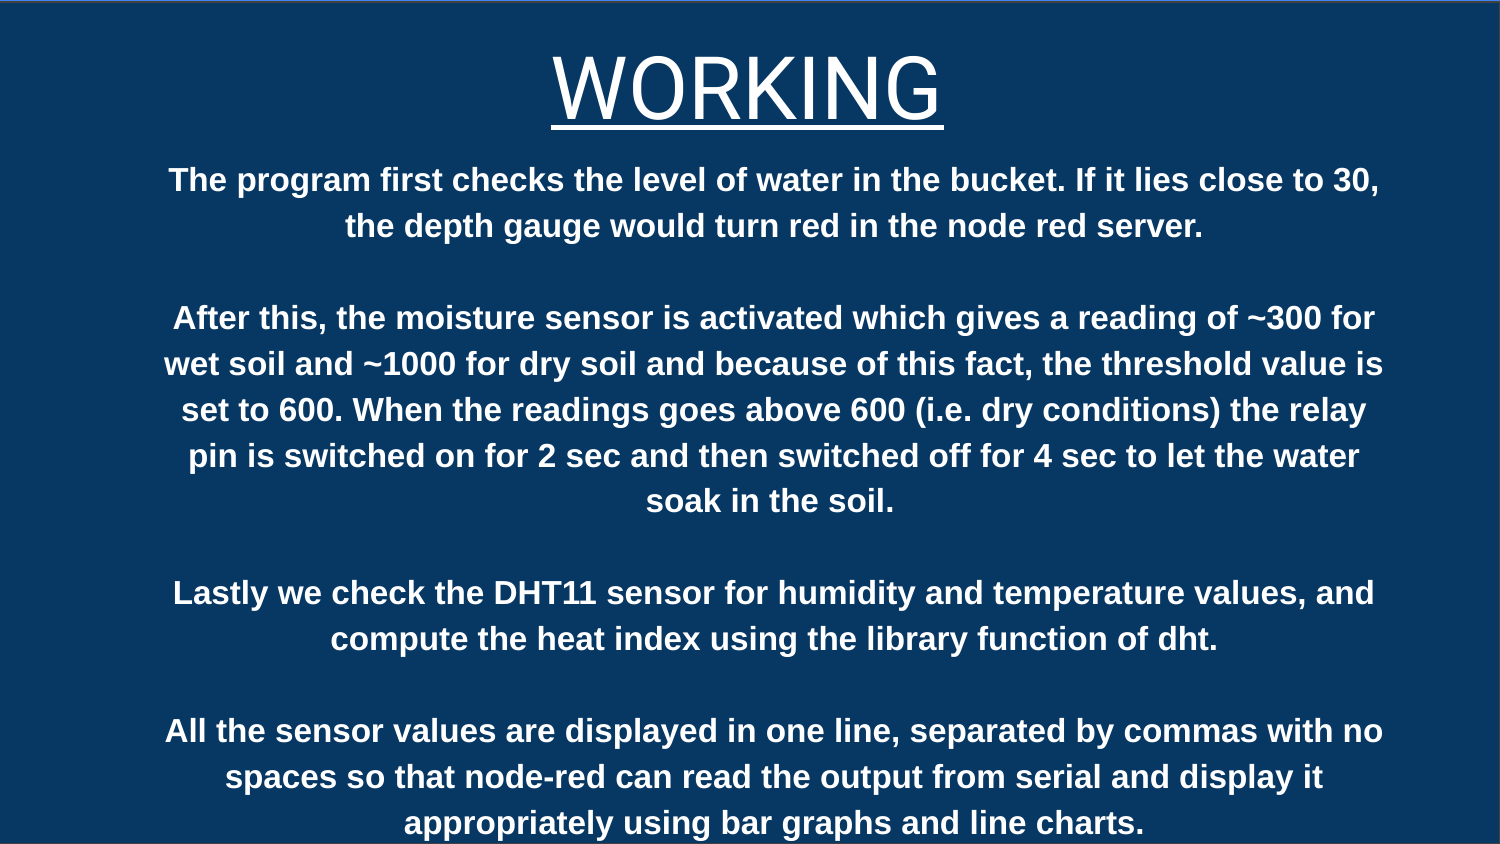

# WORKING

The program first checks the level of water in the bucket. If it lies close to 30, the depth gauge would turn red in the node red server.

After this, the moisture sensor is activated which gives a reading of ~300 for wet soil and ~1000 for dry soil and because of this fact, the threshold value is set to 600. When the readings goes above 600 (i.e. dry conditions) the relay pin is switched on for 2 sec and then switched off for 4 sec to let the water soak in the soil.

Lastly we check the DHT11 sensor for humidity and temperature values, and compute the heat index using the library function of dht.

All the sensor values are displayed in one line, separated by commas with no spaces so that node-red can read the output from serial and display it appropriately using bar graphs and line charts.